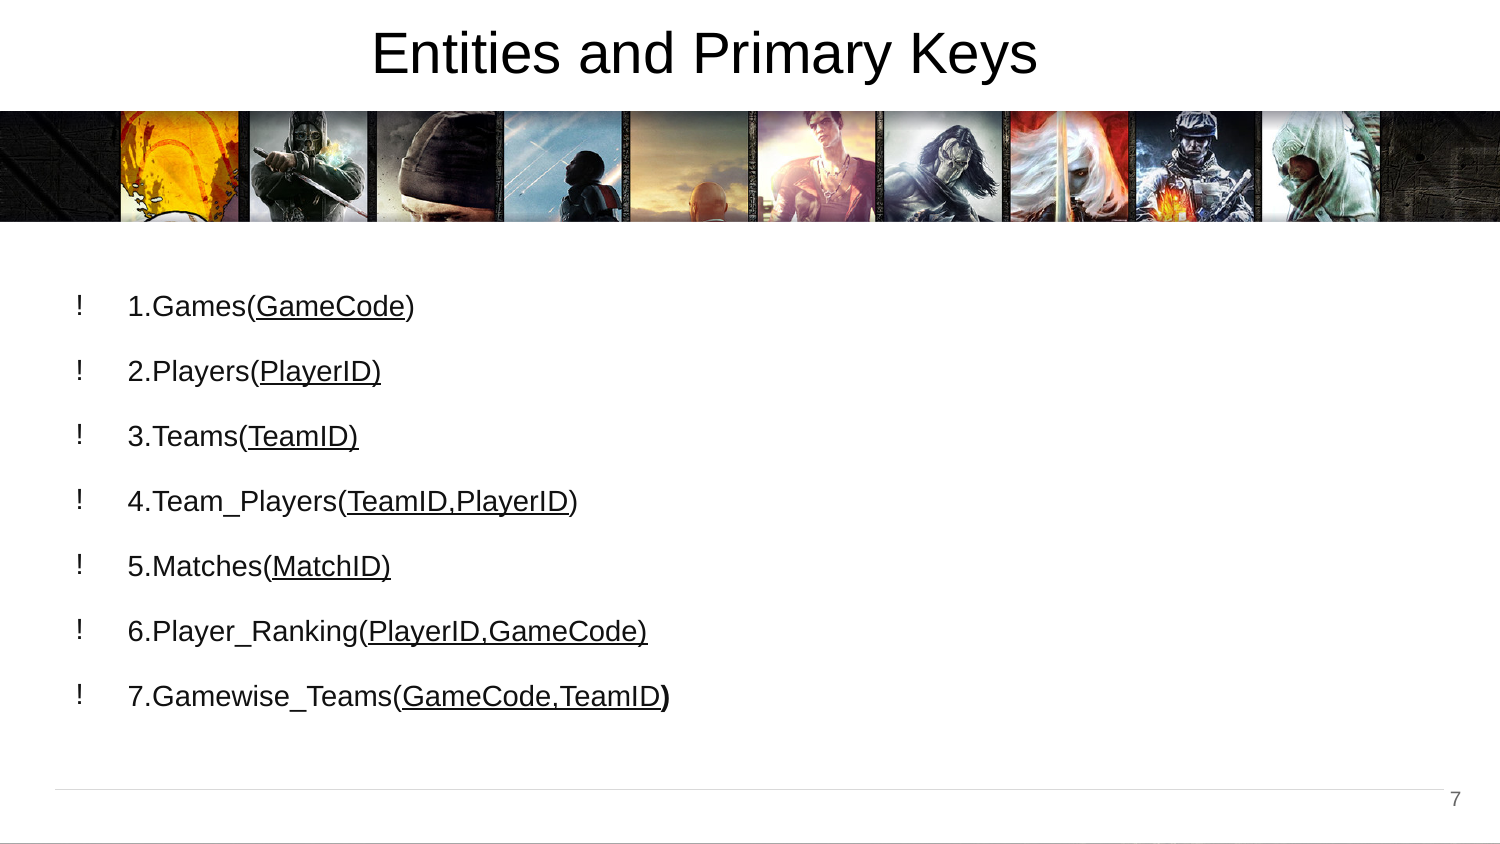

# Entities and Primary Keys
1.Games(­GameCode)
2.Players(PlayerID)
3.Teams(TeamID)
4.Team_Players(TeamID,PlayerID)
5.Matches(MatchID)
6.Player_Ranking(PlayerID,GameCode)
7.Gamewise_Teams(GameCode,TeamID)

7